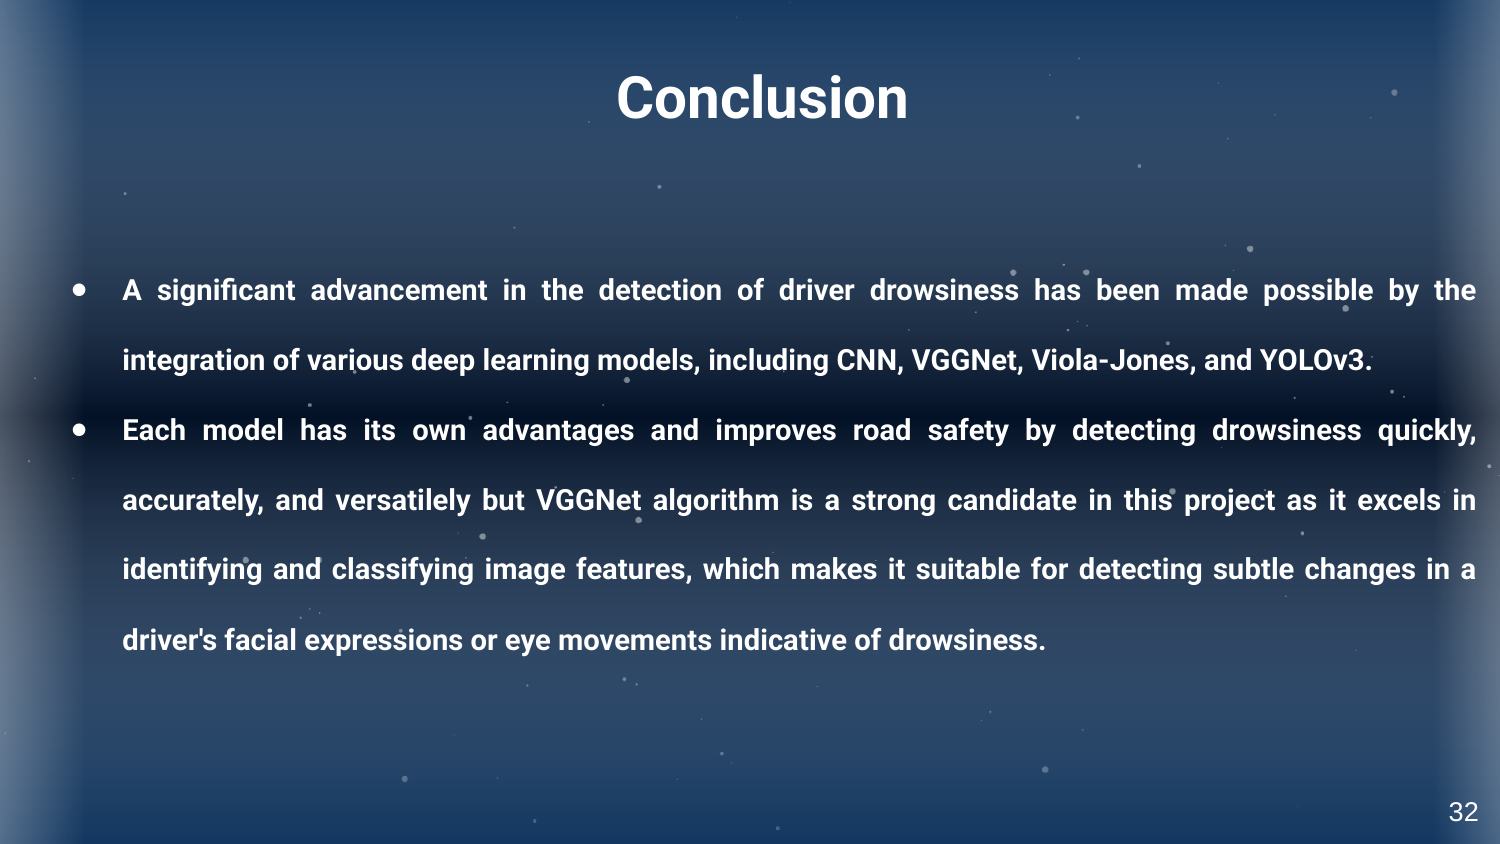

# Conclusion
A significant advancement in the detection of driver drowsiness has been made possible by the integration of various deep learning models, including CNN, VGGNet, Viola-Jones, and YOLOv3.
Each model has its own advantages and improves road safety by detecting drowsiness quickly, accurately, and versatilely but VGGNet algorithm is a strong candidate in this project as it excels in identifying and classifying image features, which makes it suitable for detecting subtle changes in a driver's facial expressions or eye movements indicative of drowsiness.
32